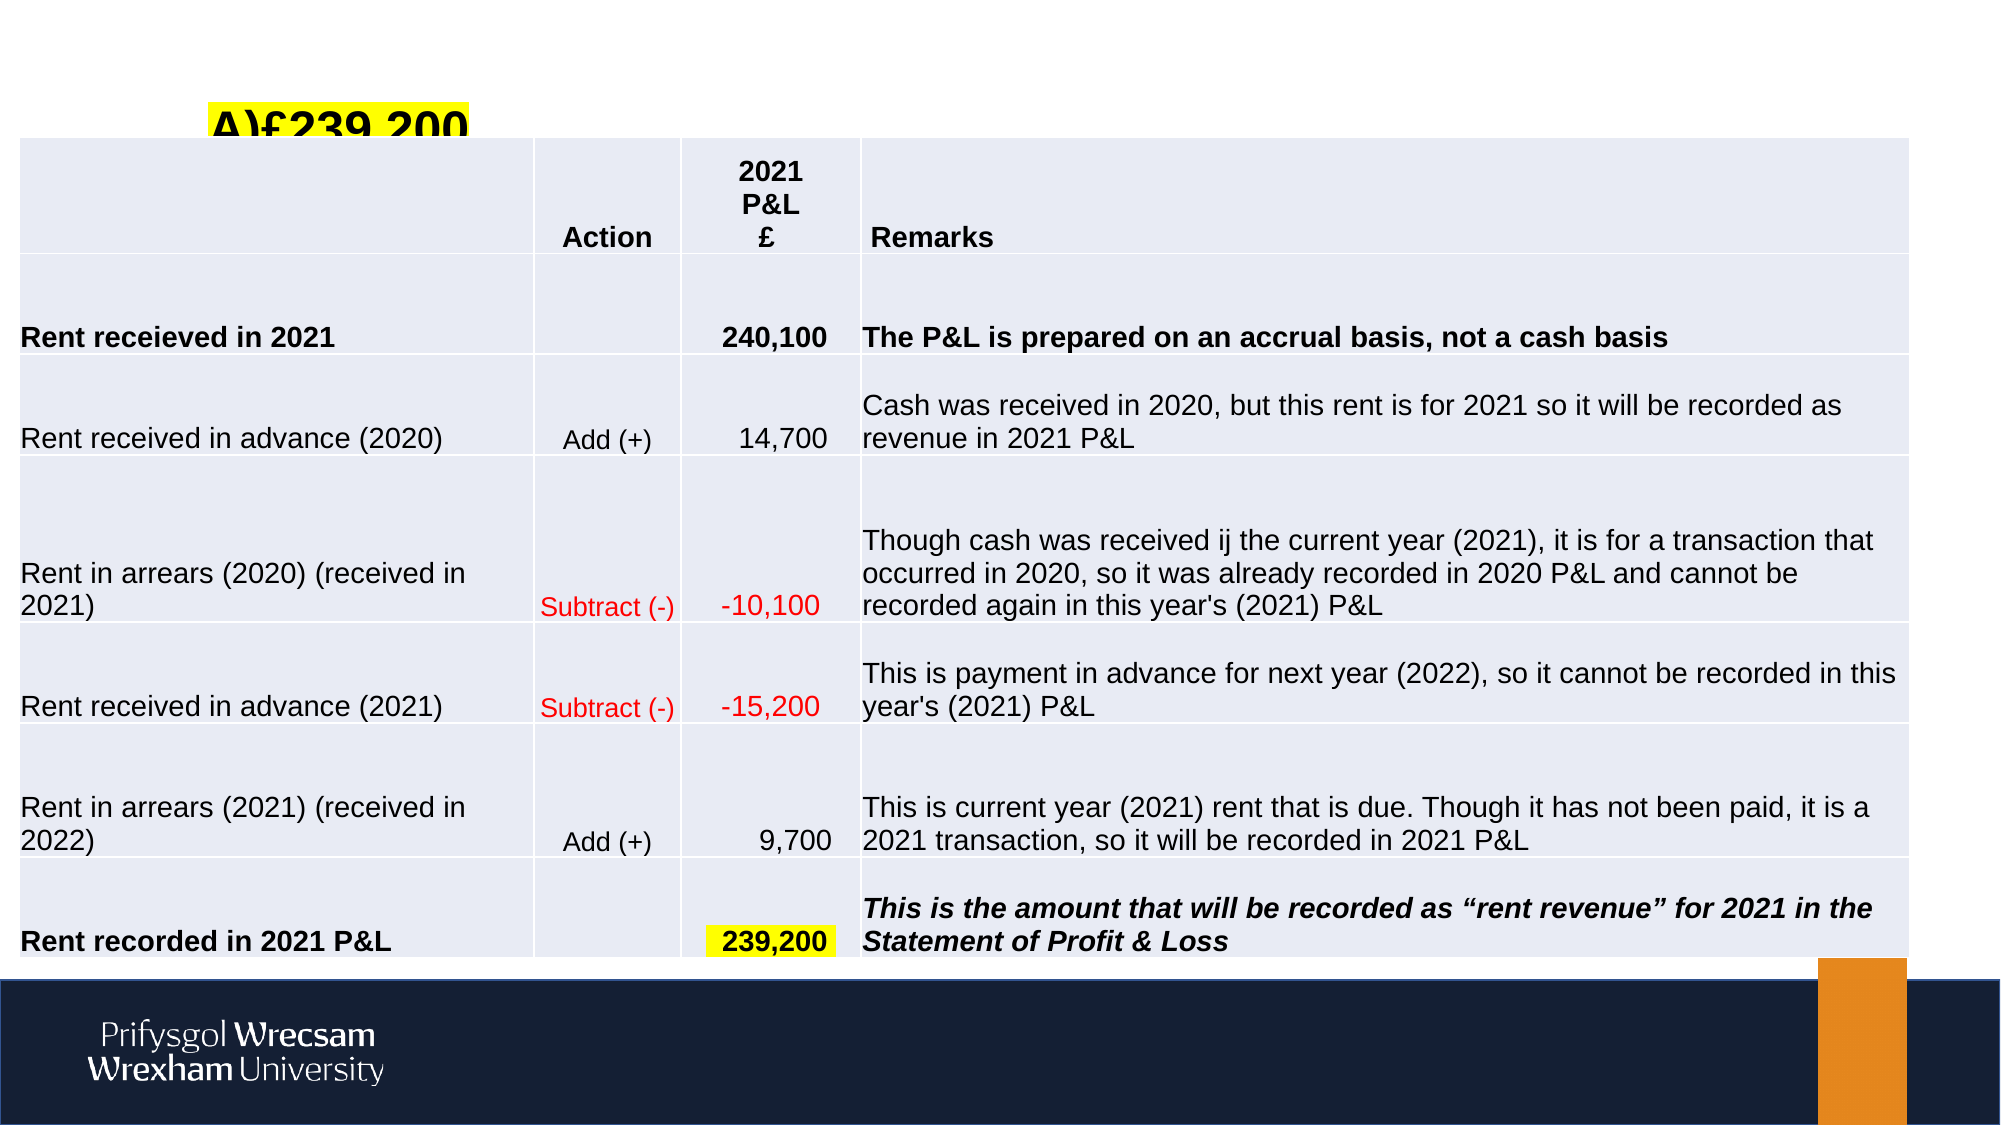

£239,200

|  | Action | 2021 P&L £ | Remarks |
| --- | --- | --- | --- |
| Rent receieved in 2021 |  | 240,100 | The P&L is prepared on an accrual basis, not a cash basis |
| Rent received in advance (2020) | Add (+) | 14,700 | Cash was received in 2020, but this rent is for 2021 so it will be recorded as revenue in 2021 P&L |
| Rent in arrears (2020) (received in 2021) | Subtract (-) | -10,100 | Though cash was received ij the current year (2021), it is for a transaction that occurred in 2020, so it was already recorded in 2020 P&L and cannot be recorded again in this year's (2021) P&L |
| Rent received in advance (2021) | Subtract (-) | -15,200 | This is payment in advance for next year (2022), so it cannot be recorded in this year's (2021) P&L |
| Rent in arrears (2021) (received in 2022) | Add (+) | 9,700 | This is current year (2021) rent that is due. Though it has not been paid, it is a 2021 transaction, so it will be recorded in 2021 P&L |
| Rent recorded in 2021 P&L |  | 239,200 | This is the amount that will be recorded as “rent revenue” for 2021 in the Statement of Profit & Loss |